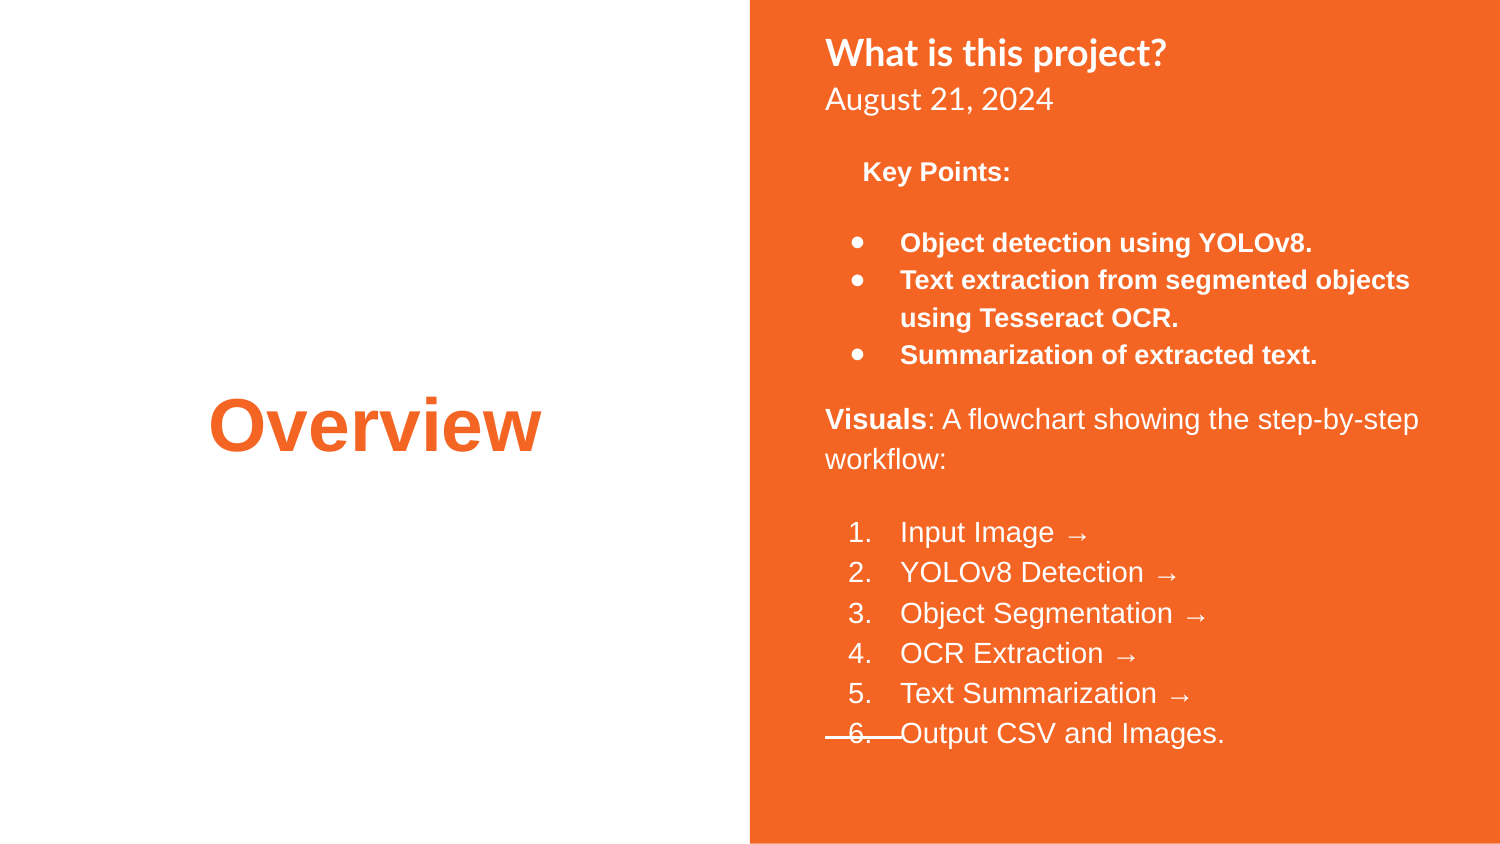

What is this project?
August 21, 2024
Key Points:
Object detection using YOLOv8.
Text extraction from segmented objects using Tesseract OCR.
Summarization of extracted text.
Visuals: A flowchart showing the step-by-step workflow:
Input Image →
YOLOv8 Detection →
Object Segmentation →
OCR Extraction →
Text Summarization →
Output CSV and Images.

# Overview